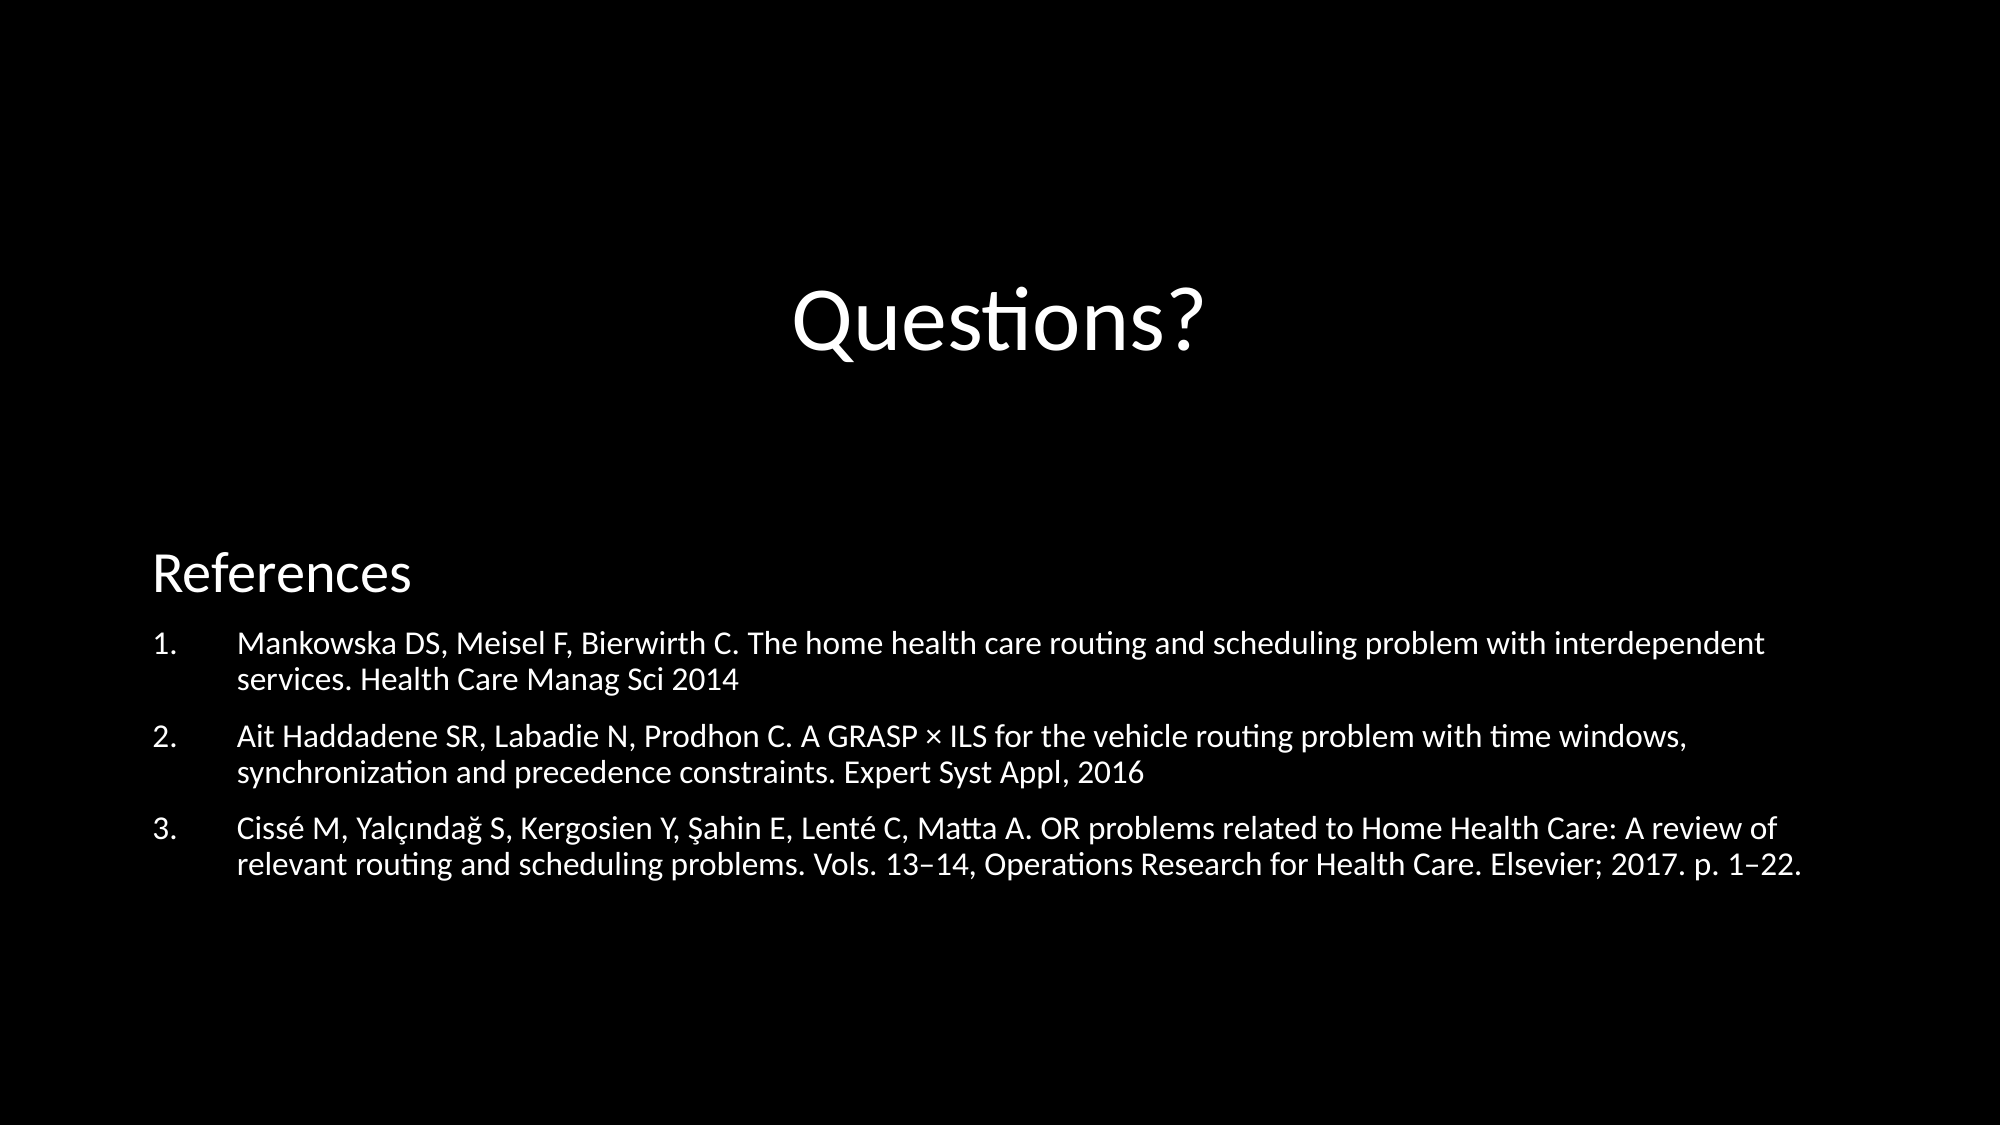

# Questions?
References
Mankowska DS, Meisel F, Bierwirth C. The home health care routing and scheduling problem with interdependent services. Health Care Manag Sci 2014
Ait Haddadene SR, Labadie N, Prodhon C. A GRASP × ILS for the vehicle routing problem with time windows, synchronization and precedence constraints. Expert Syst Appl, 2016
Cissé M, Yalçındağ S, Kergosien Y, Şahin E, Lenté C, Matta A. OR problems related to Home Health Care: A review of relevant routing and scheduling problems. Vols. 13–14, Operations Research for Health Care. Elsevier; 2017. p. 1–22.